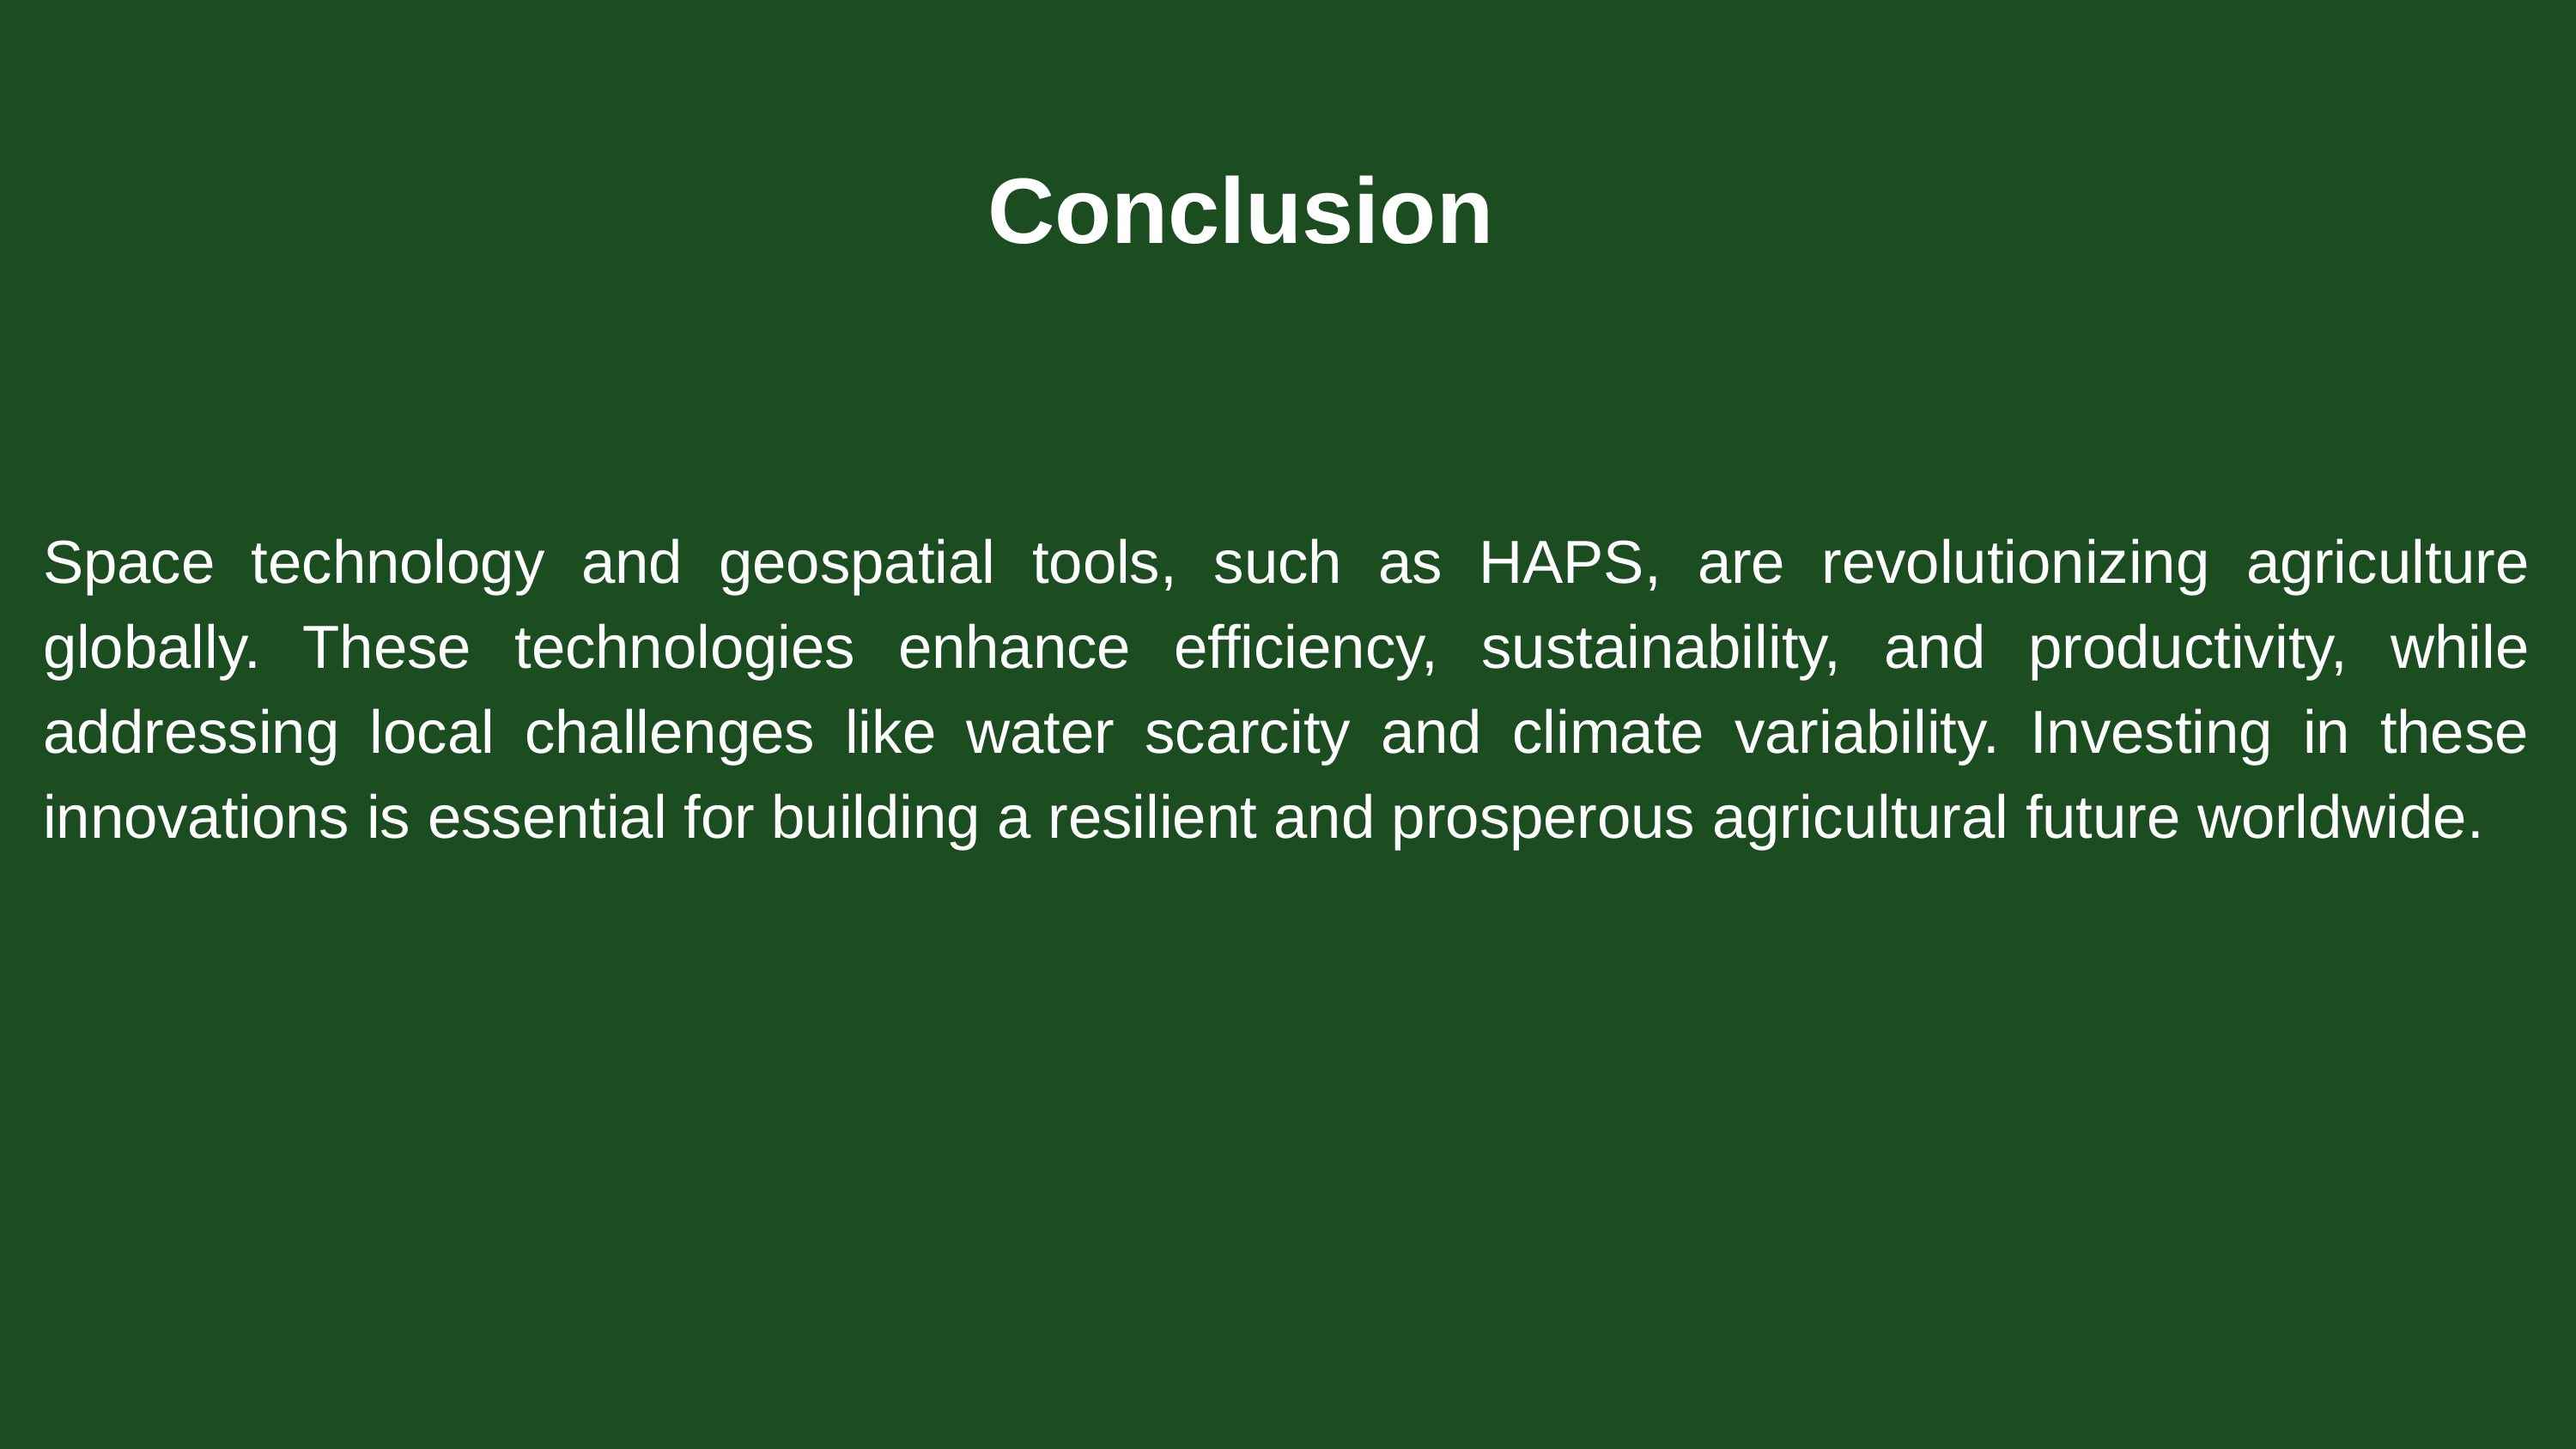

Conclusion

Space technology and geospatial tools, such as HAPS, are revolutionizing agriculture globally. These technologies enhance efficiency, sustainability, and productivity, while addressing local challenges like water scarcity and climate variability. Investing in these innovations is essential for building a resilient and prosperous agricultural future worldwide.